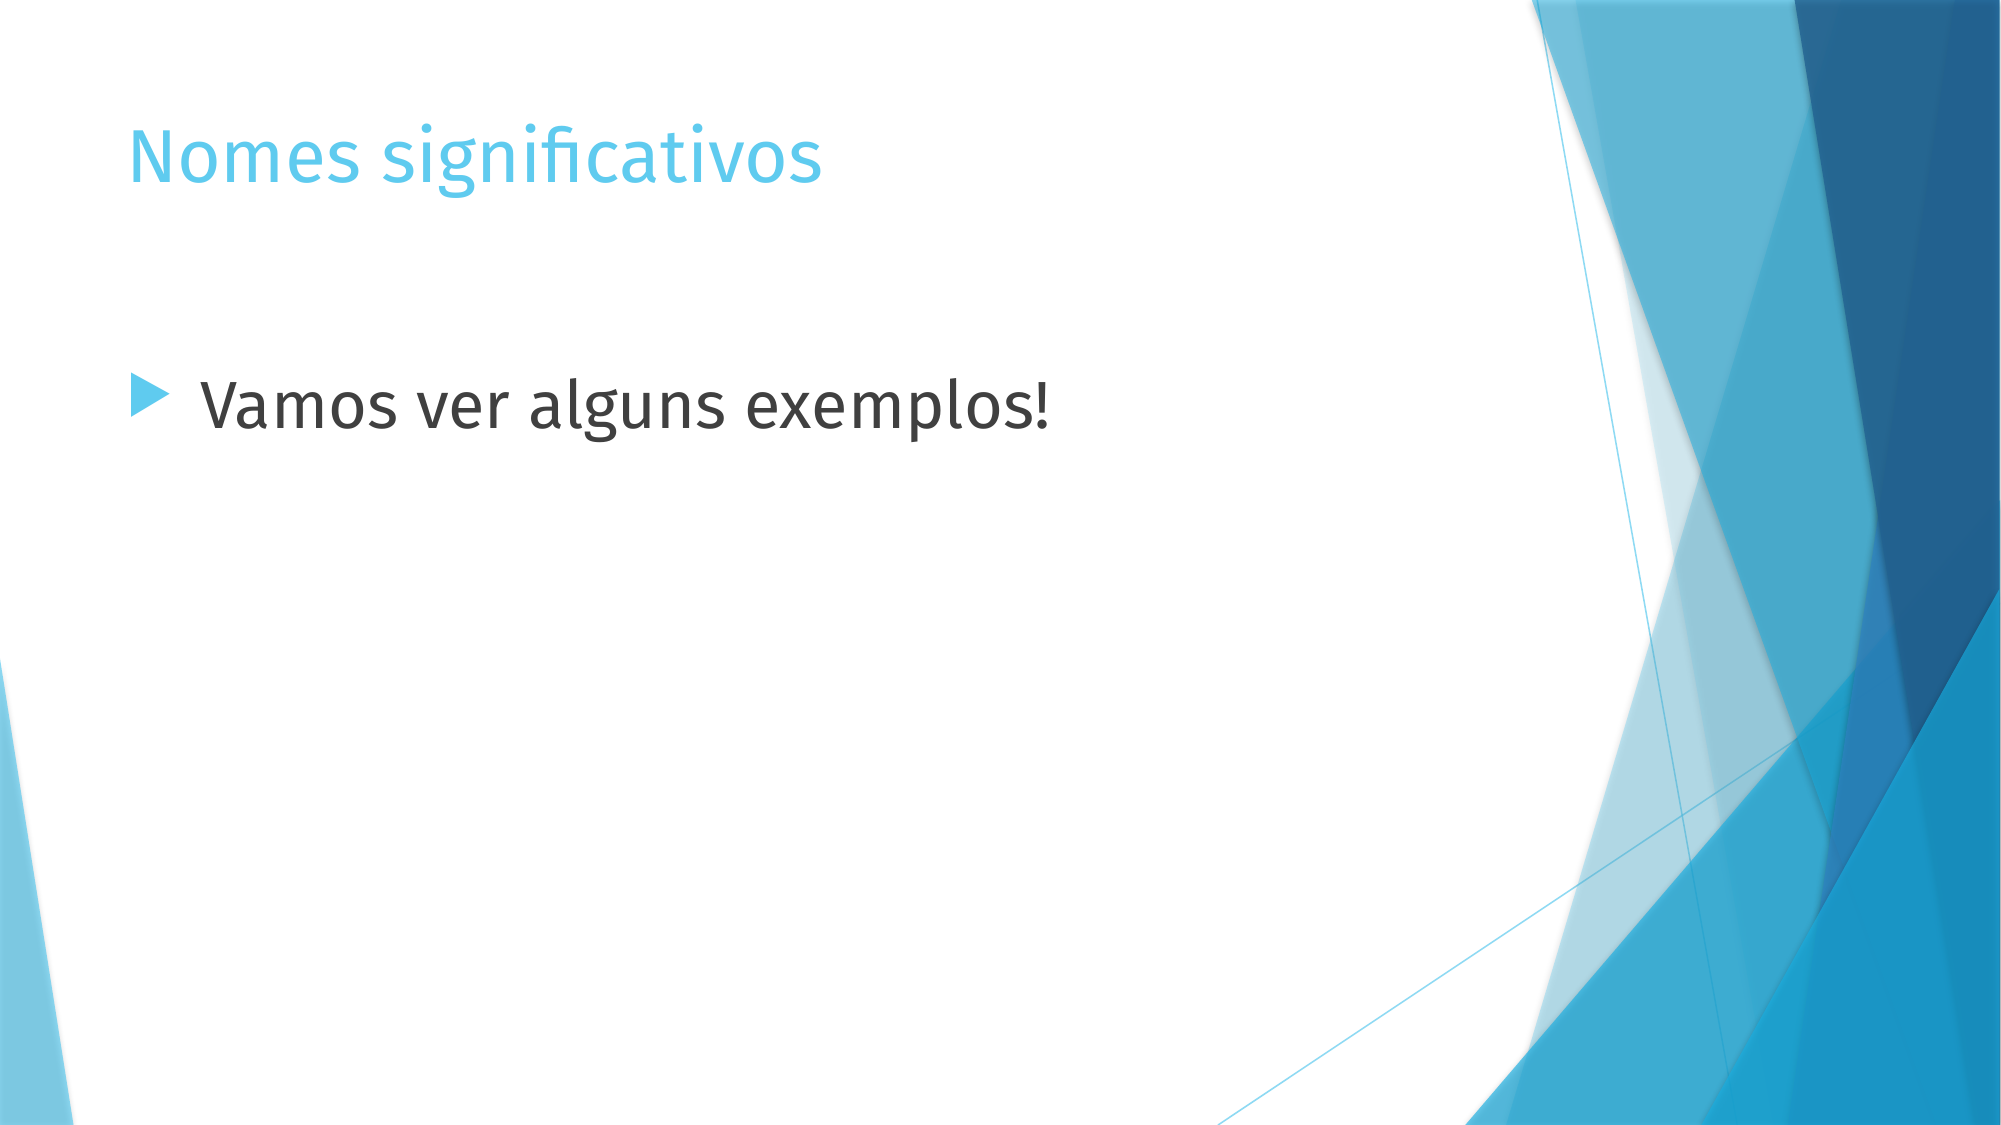

# Nomes significativos
 Vamos ver alguns exemplos!